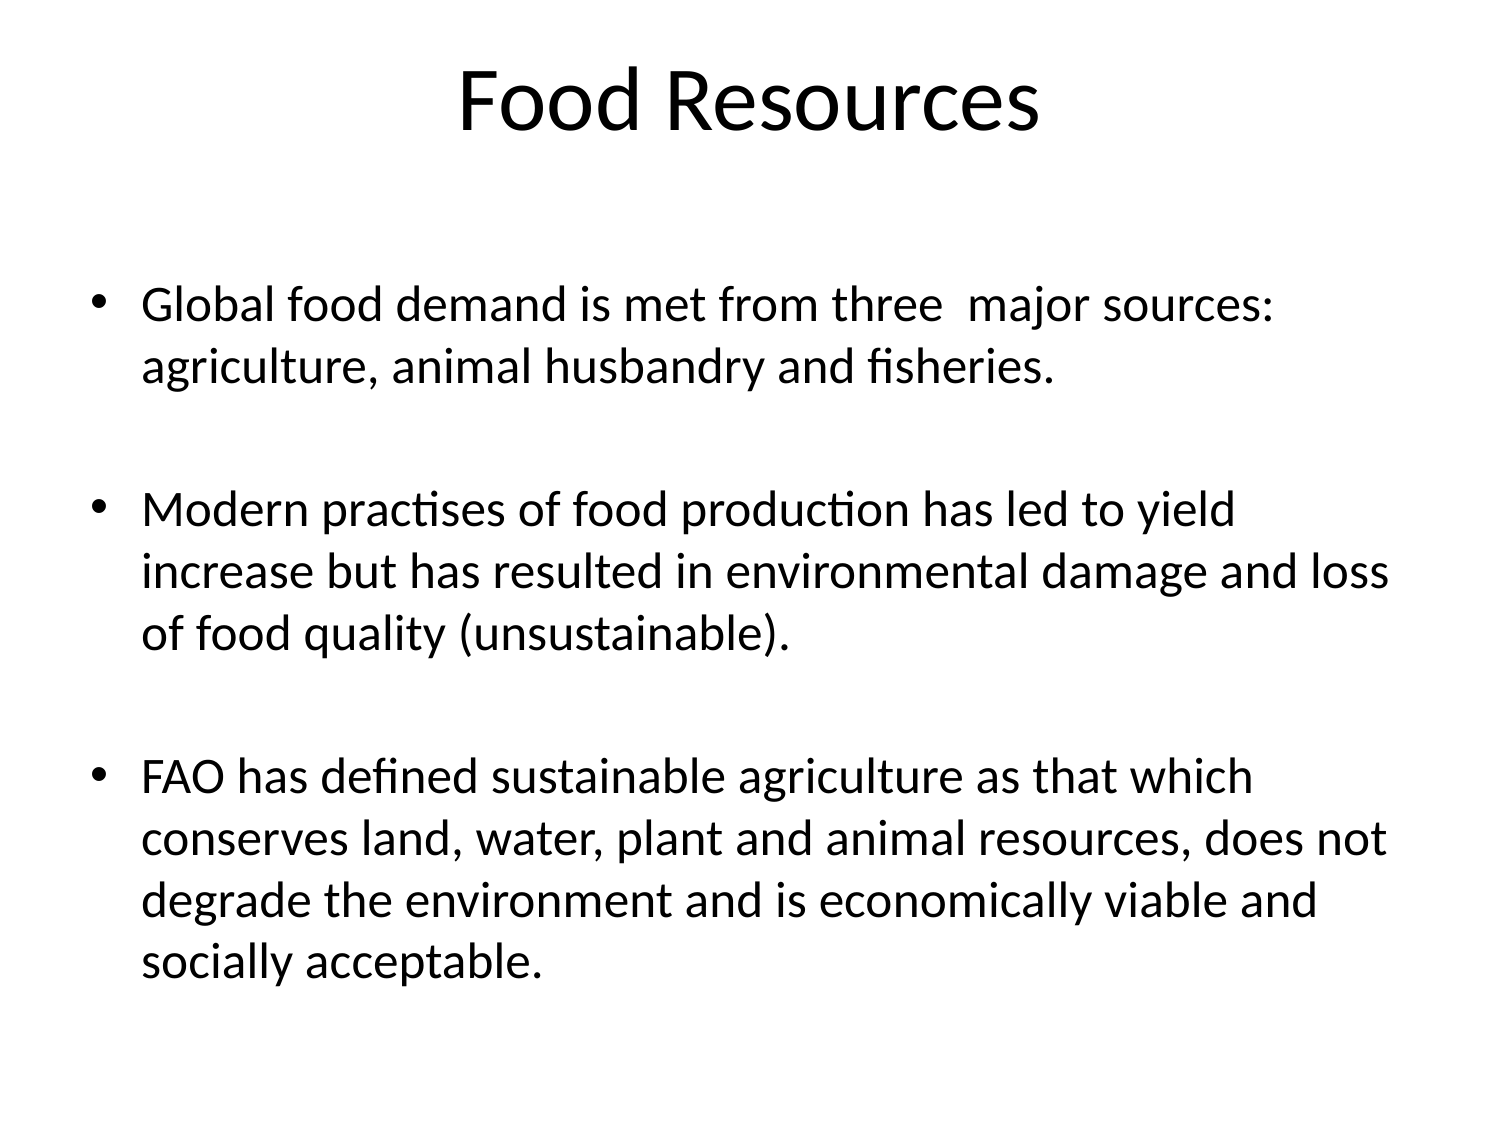

# Food Resources
Global food demand is met from three  major sources: agriculture, animal husbandry and fisheries.

Modern practises of food production has led to yield increase but has resulted in environmental damage and loss of food quality (unsustainable).

FAO has defined sustainable agriculture as that which conserves land, water, plant and animal resources, does not degrade the environment and is economically viable and socially acceptable.